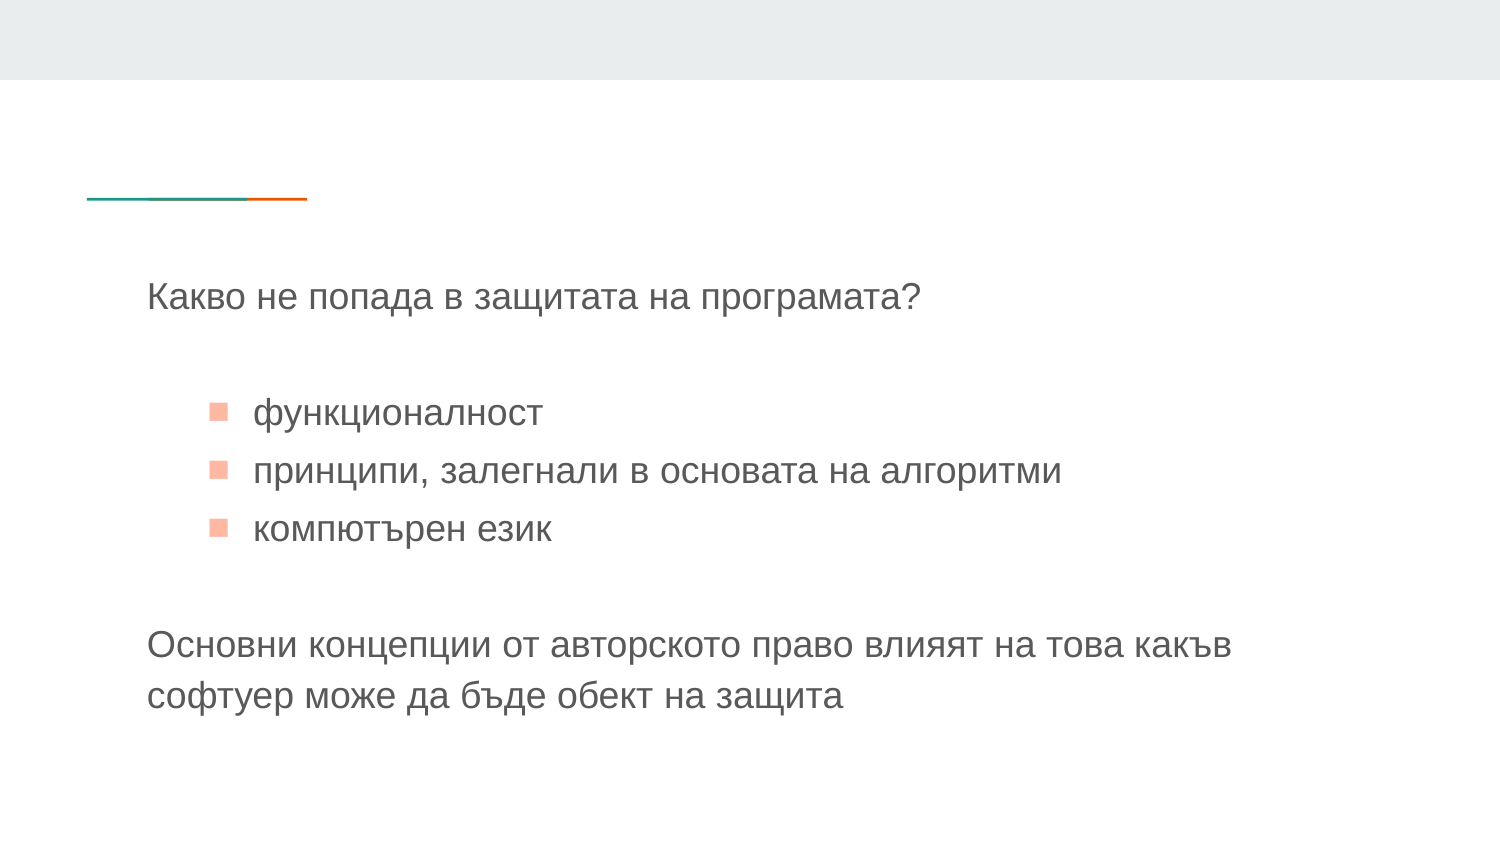

Какво не попада в защитата на програмата?

функционалност
принципи, залегнали в основата на алгоритми
компютърен език

Основни концепции от авторското право влияят на това какъв софтуер може да бъде обект на защита